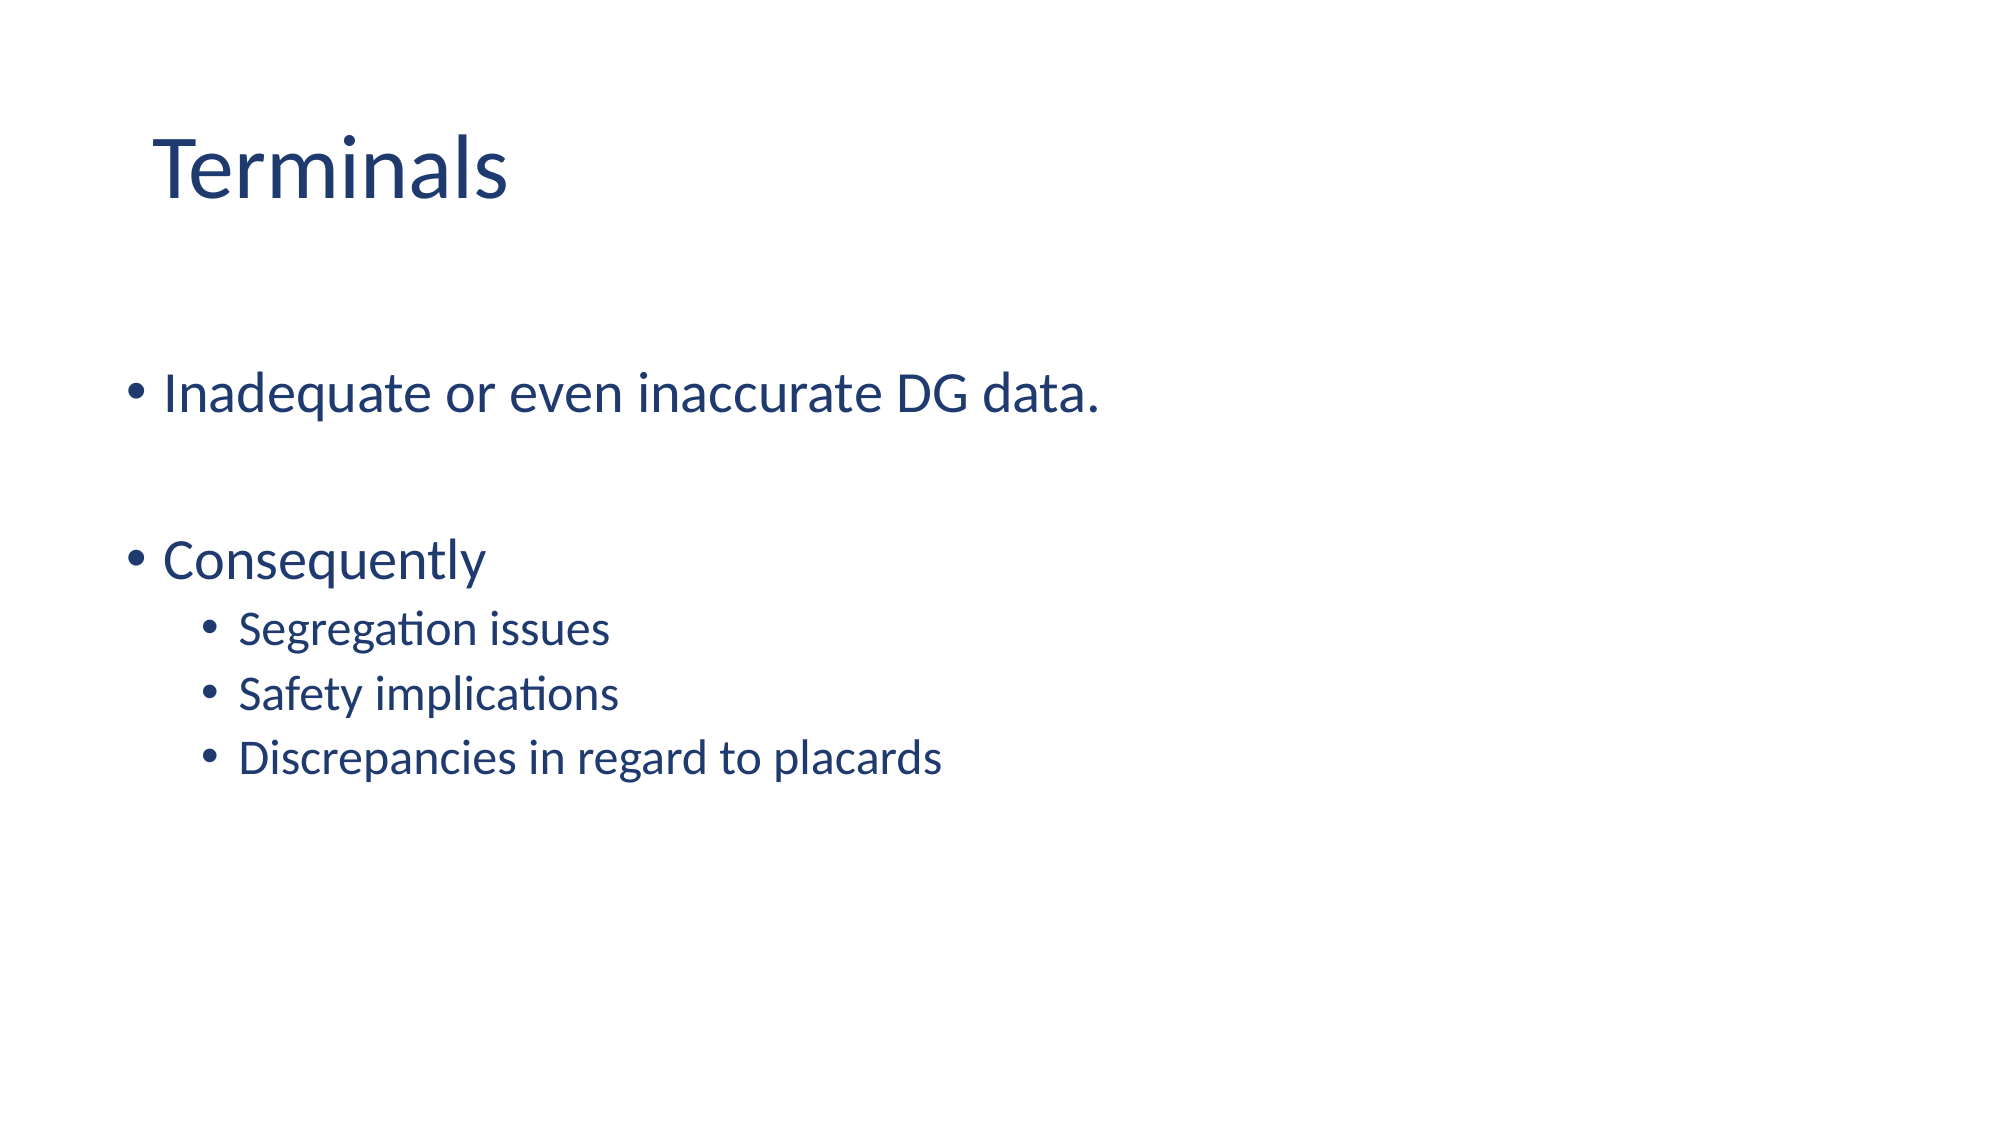

# Terminals
Inadequate or even inaccurate DG data.

Consequently
Segregation issues
Safety implications
Discrepancies in regard to placards